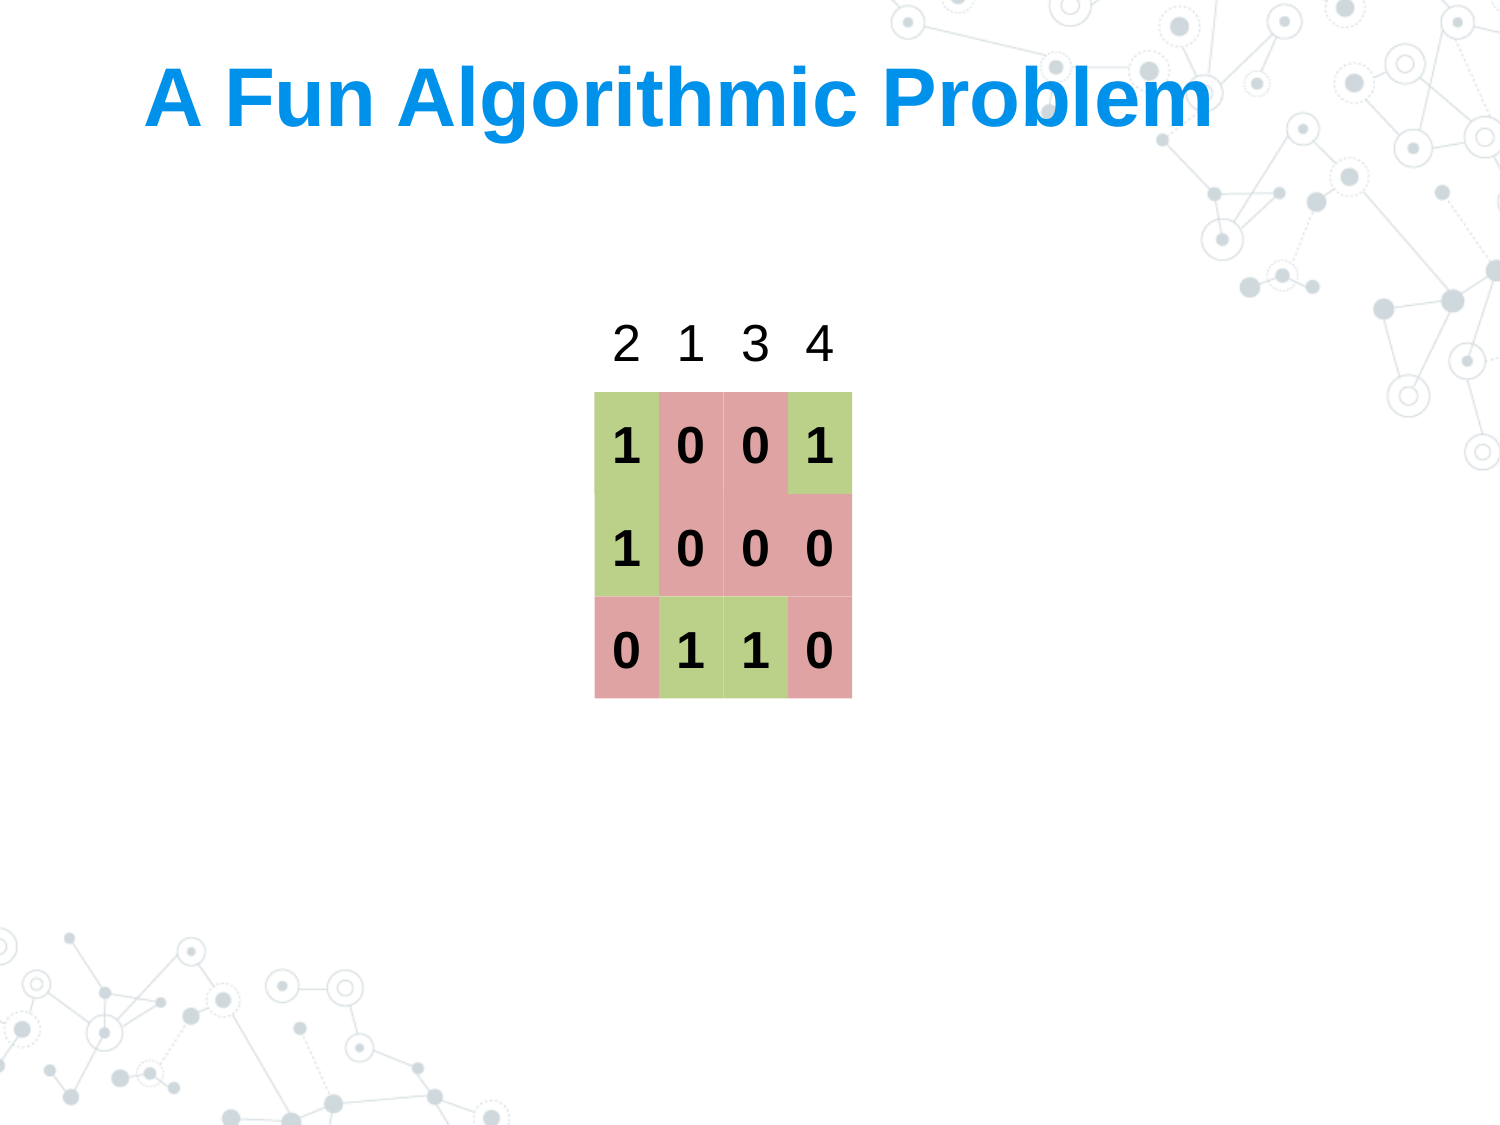

# A Fun Algorithmic Problem
2
1
1
0
1
0
0
1
3
0
0
1
4
1
0
0